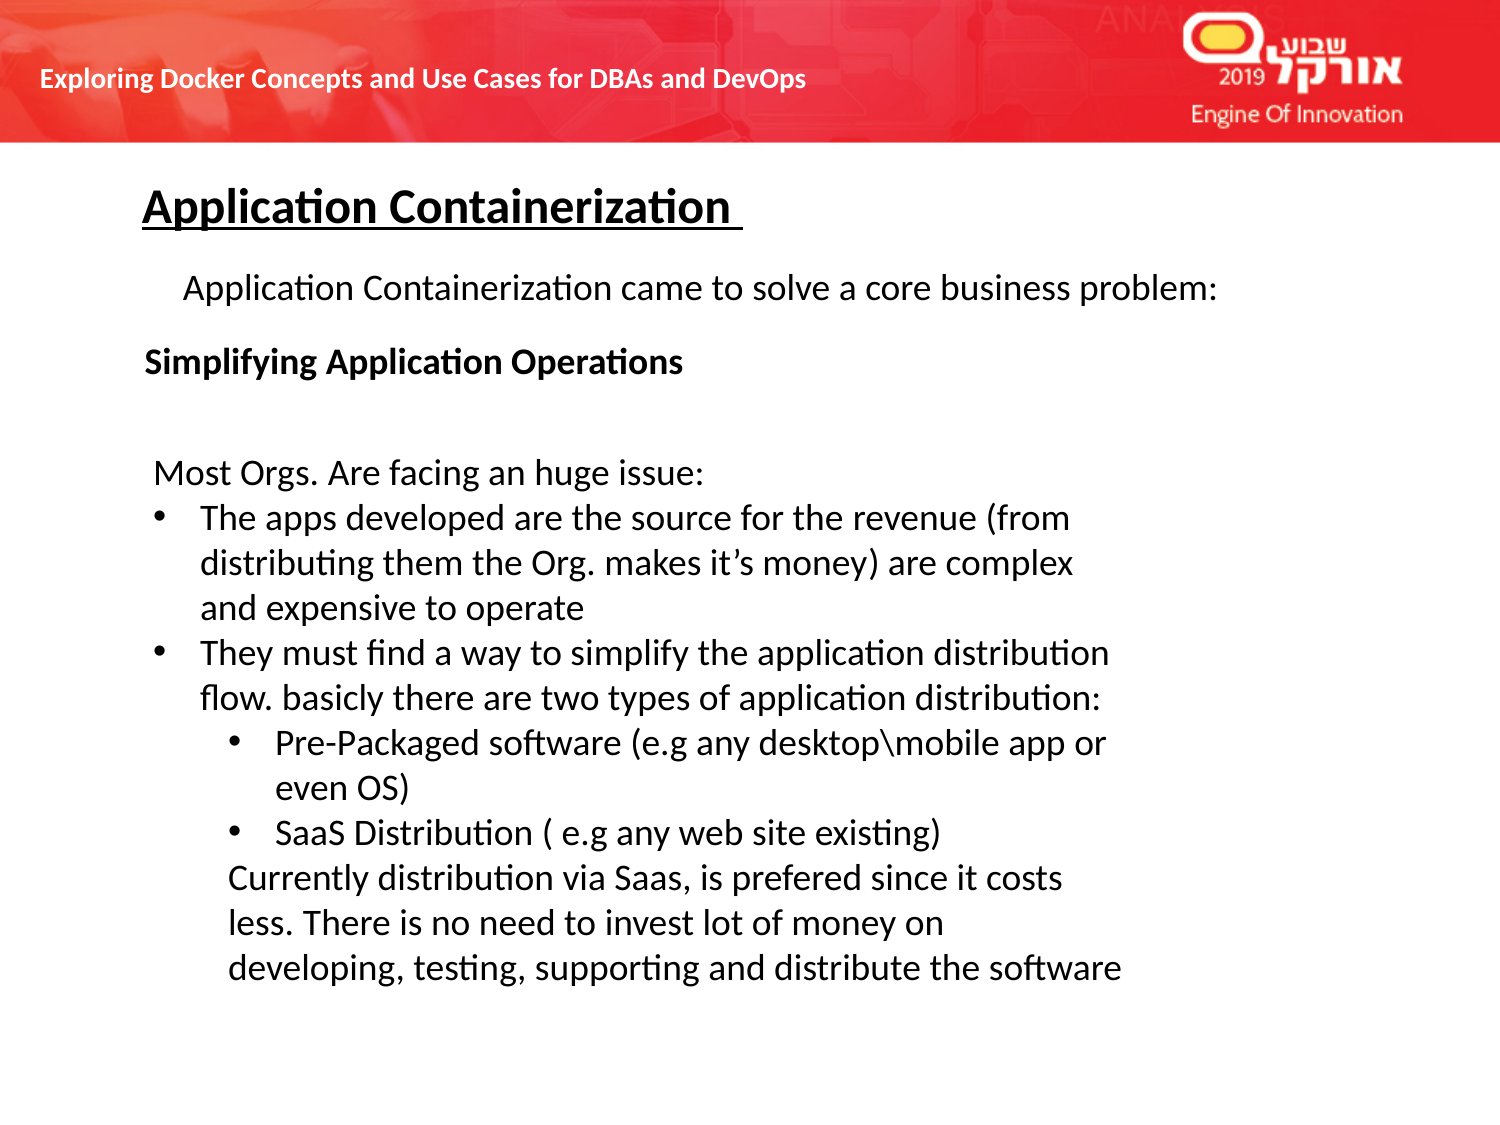

Application Containerization
Application Containerization came to solve a core business problem:
Simplifying Application Operations
Most Orgs. Are facing an huge issue:
The apps developed are the source for the revenue (from distributing them the Org. makes it’s money) are complex and expensive to operate
They must find a way to simplify the application distribution flow. basicly there are two types of application distribution:
Pre-Packaged software (e.g any desktop\mobile app or even OS)
SaaS Distribution ( e.g any web site existing)
Currently distribution via Saas, is prefered since it costs less. There is no need to invest lot of money on developing, testing, supporting and distribute the software